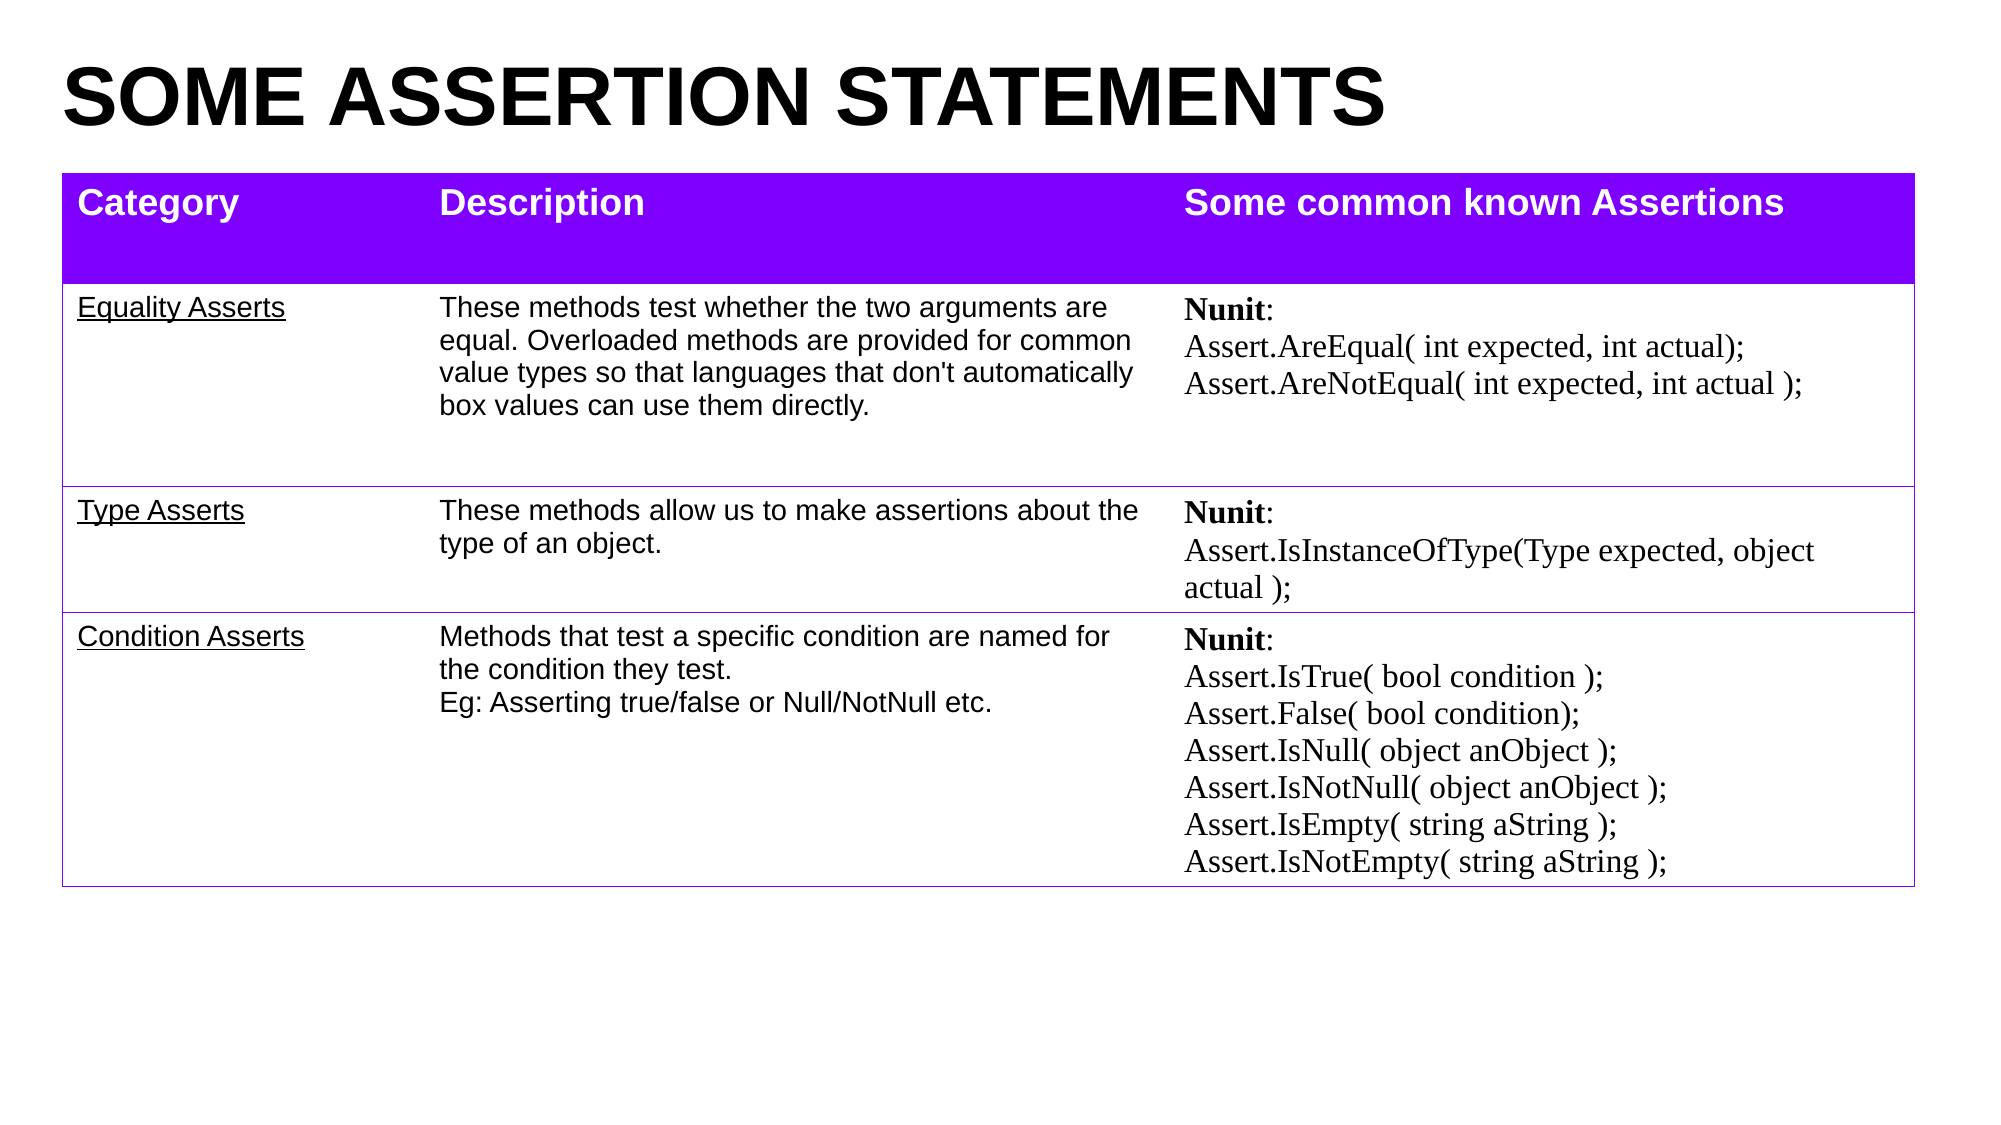

# SOME ASSERTION STATEMENTS
| Category | Description | Some common known Assertions |
| --- | --- | --- |
| Equality Asserts | These methods test whether the two arguments are equal. Overloaded methods are provided for common value types so that languages that don't automatically box values can use them directly. | Nunit: Assert.AreEqual( int expected, int actual); Assert.AreNotEqual( int expected, int actual ); |
| Type Asserts | These methods allow us to make assertions about the type of an object. | Nunit: Assert.IsInstanceOfType(Type expected, object actual ); |
| Condition Asserts | Methods that test a specific condition are named for the condition they test. Eg: Asserting true/false or Null/NotNull etc. | Nunit: Assert.IsTrue( bool condition ); Assert.False( bool condition); Assert.IsNull( object anObject ); Assert.IsNotNull( object anObject ); Assert.IsEmpty( string aString ); Assert.IsNotEmpty( string aString ); |